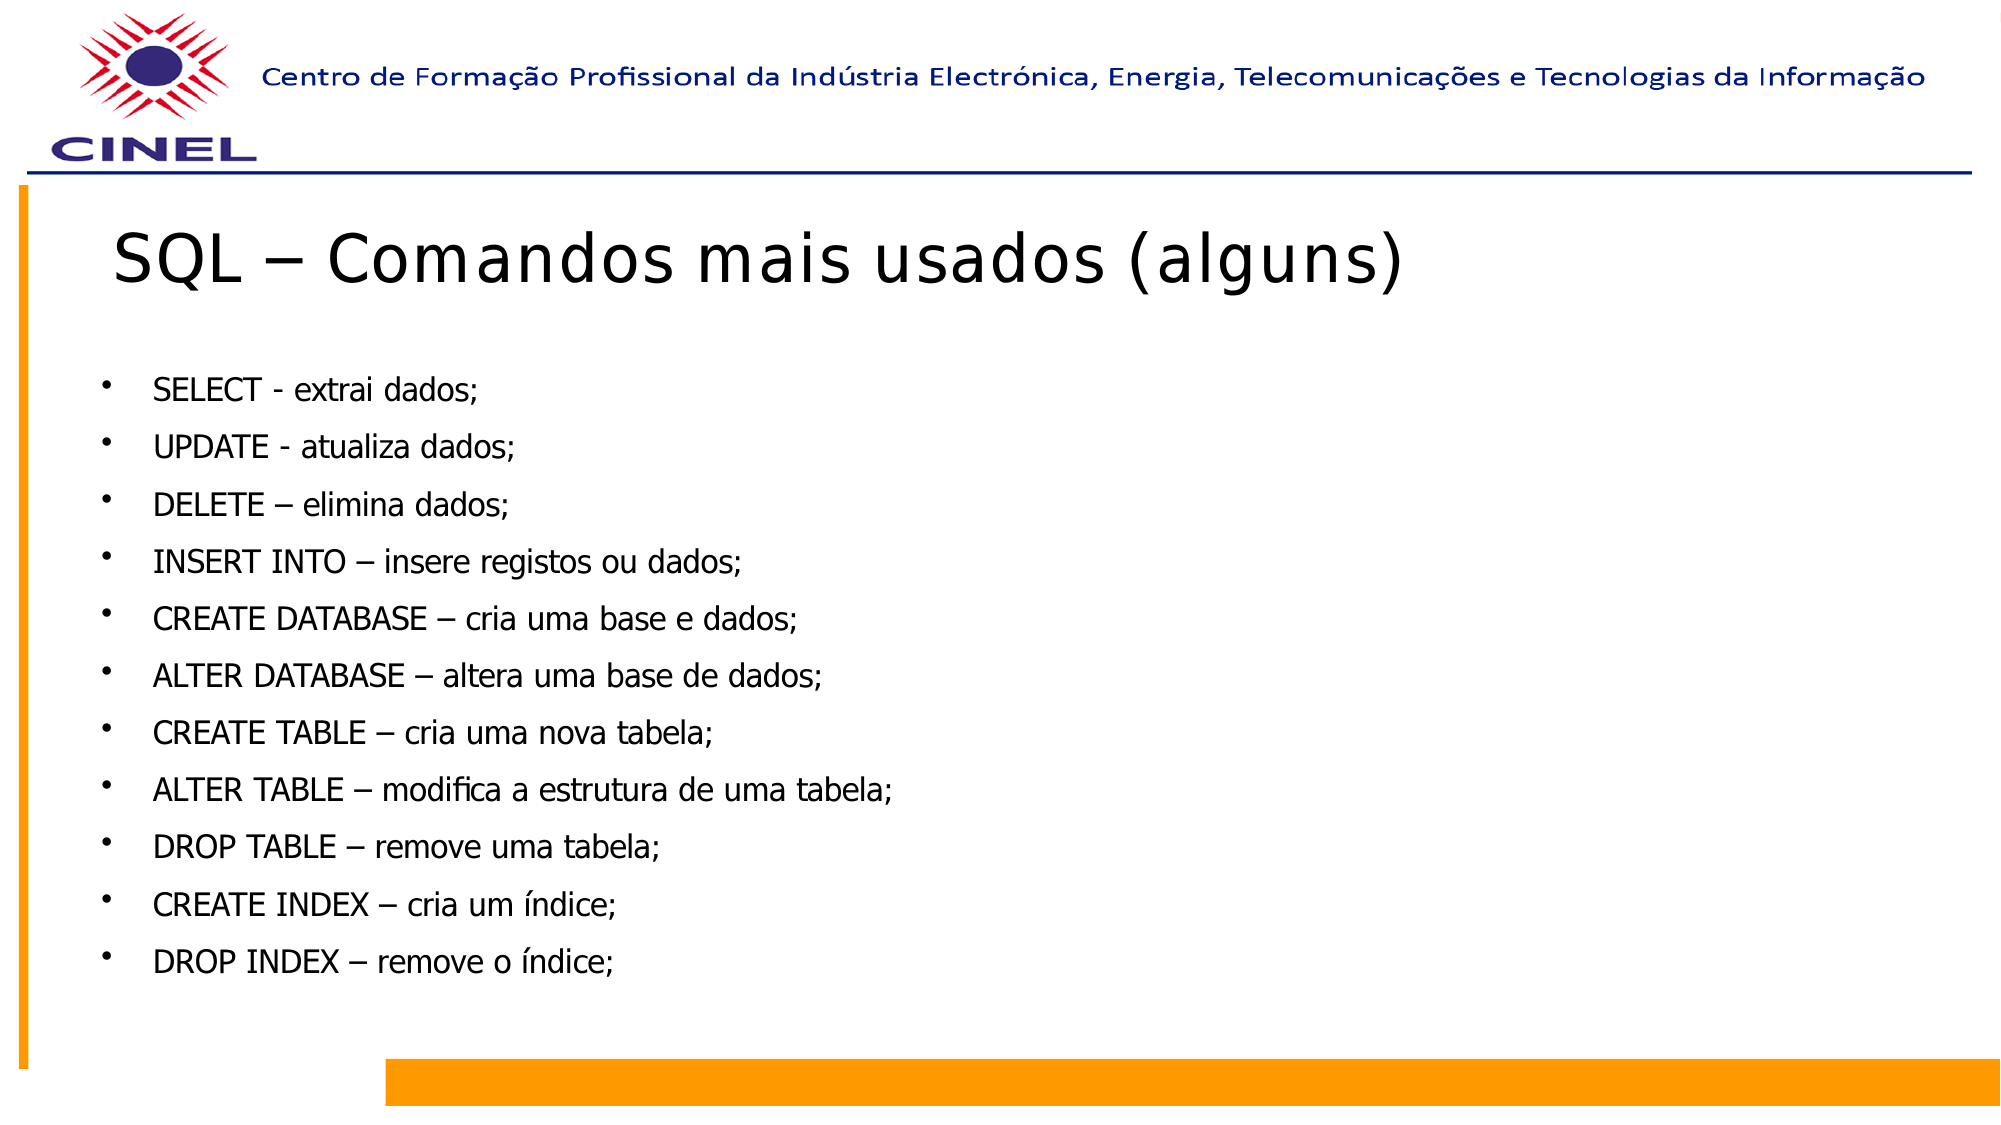

# SQL – Comandos mais usados (alguns)
SELECT - extrai dados;
UPDATE - atualiza dados;
DELETE – elimina dados;
INSERT INTO – insere registos ou dados;
CREATE DATABASE – cria uma base e dados;
ALTER DATABASE – altera uma base de dados;
CREATE TABLE – cria uma nova tabela;
ALTER TABLE – modifica a estrutura de uma tabela;
DROP TABLE – remove uma tabela;
CREATE INDEX – cria um índice;
DROP INDEX – remove o índice;